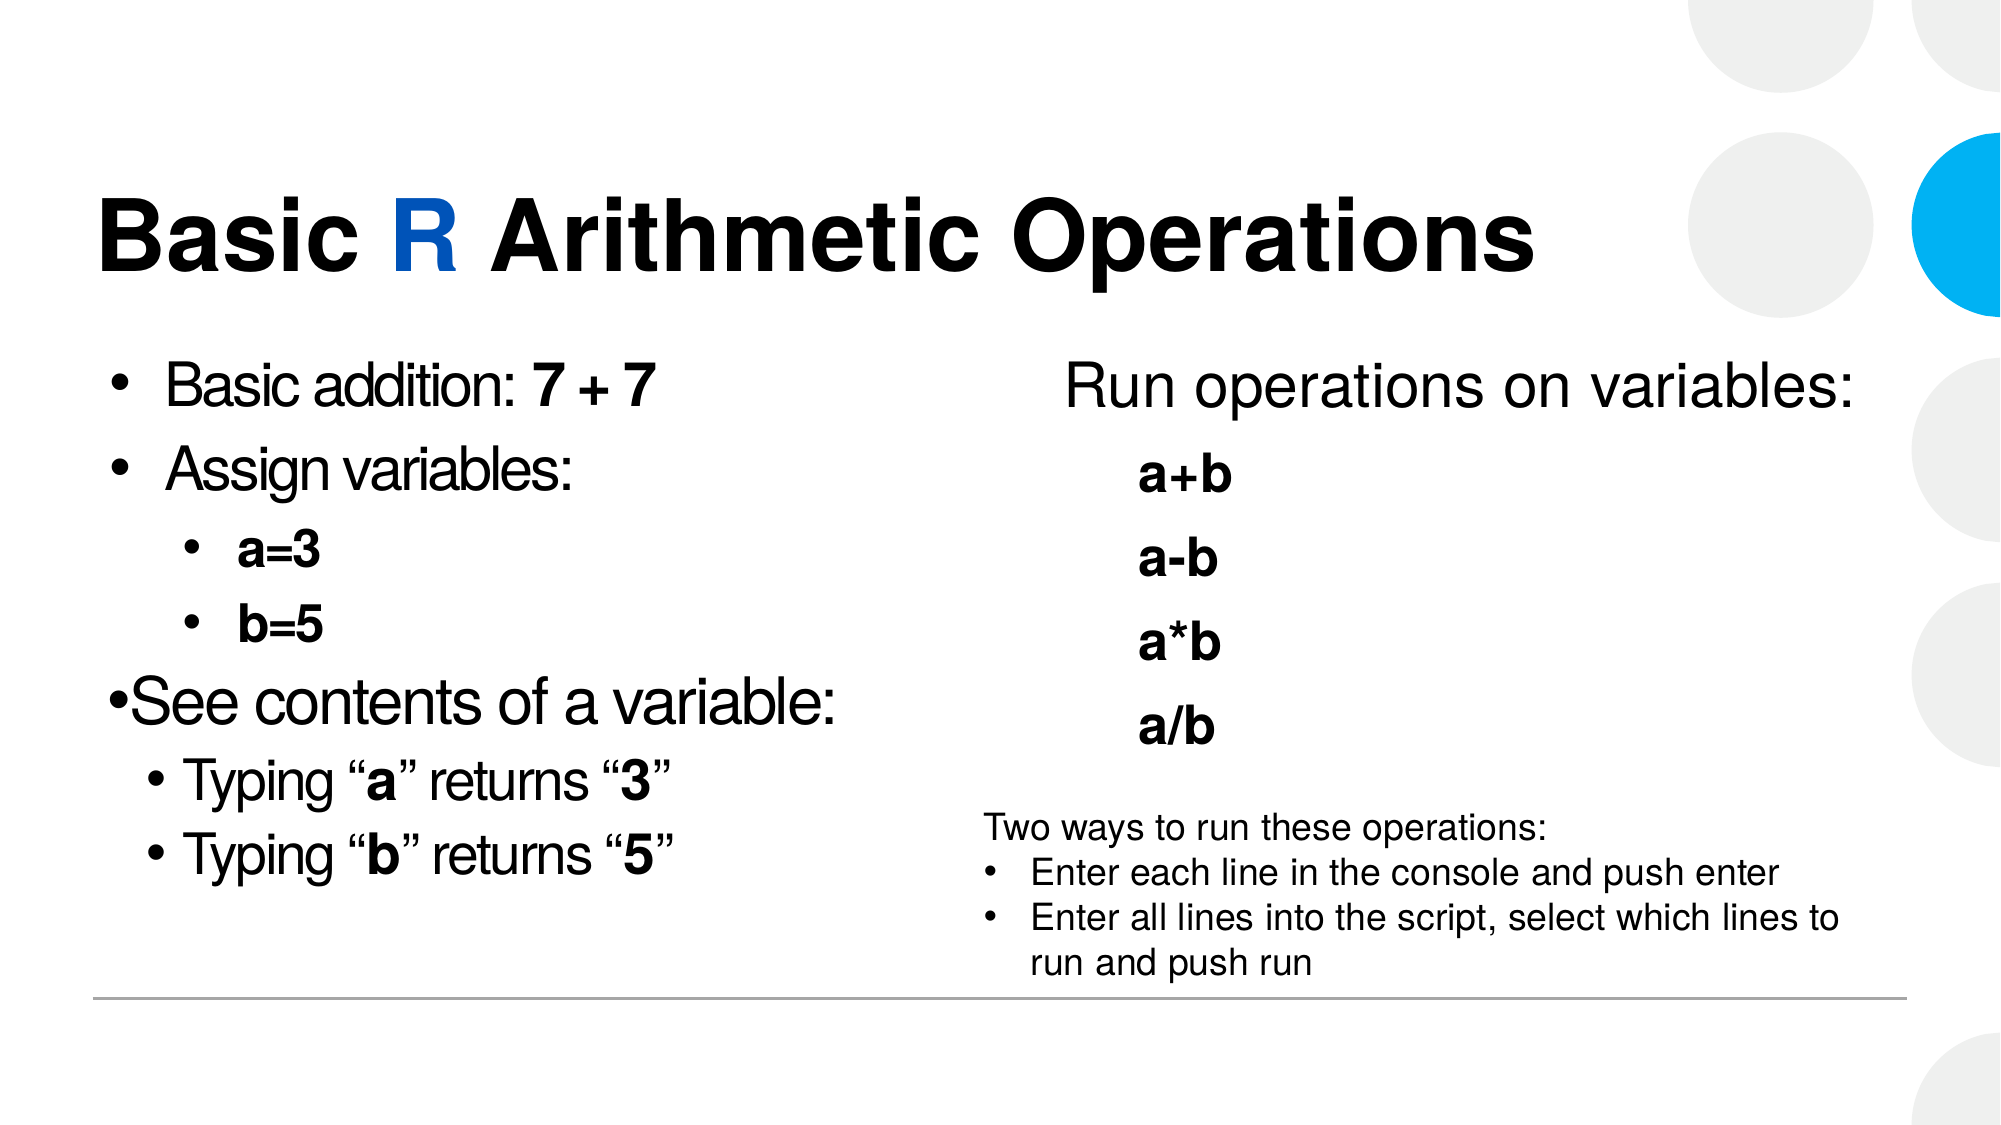

# Basic R Arithmetic Operations
Basic addition: 7 + 7
Assign variables:
a=3
b=5
See contents of a variable:
Typing “a” returns “3”
Typing “b” returns “5”
Run operations on variables:
a+b
a-b
a*b
a/b
Two ways to run these operations:
Enter each line in the console and push enter
Enter all lines into the script, select which lines to run and push run